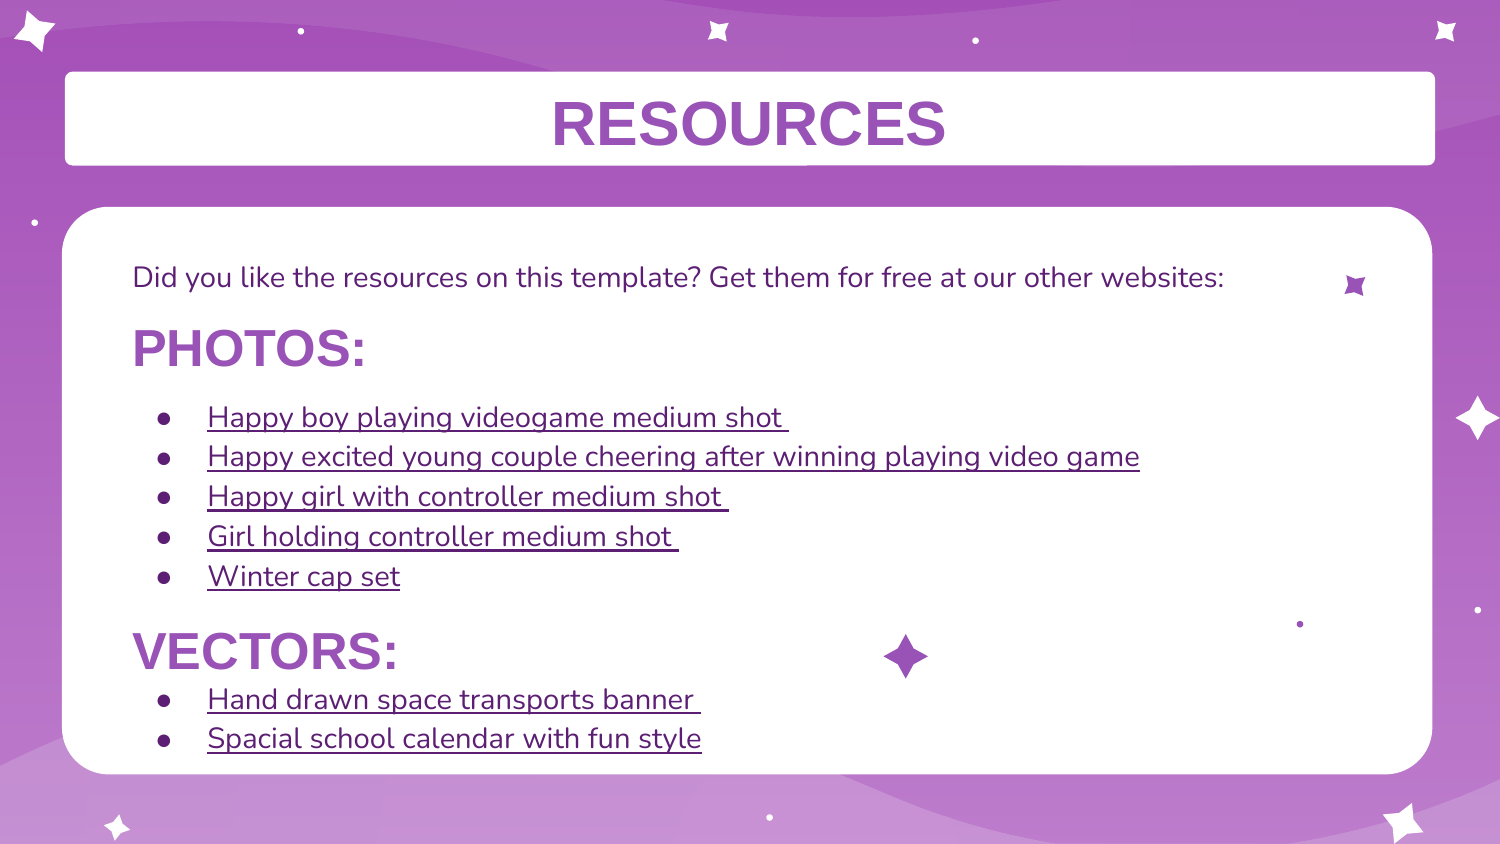

# RESOURCES
Did you like the resources on this template? Get them for free at our other websites:
PHOTOS:
Happy boy playing videogame medium shot
Happy excited young couple cheering after winning playing video game
Happy girl with controller medium shot
Girl holding controller medium shot
Winter cap set
VECTORS:
Hand drawn space transports banner
Spacial school calendar with fun style